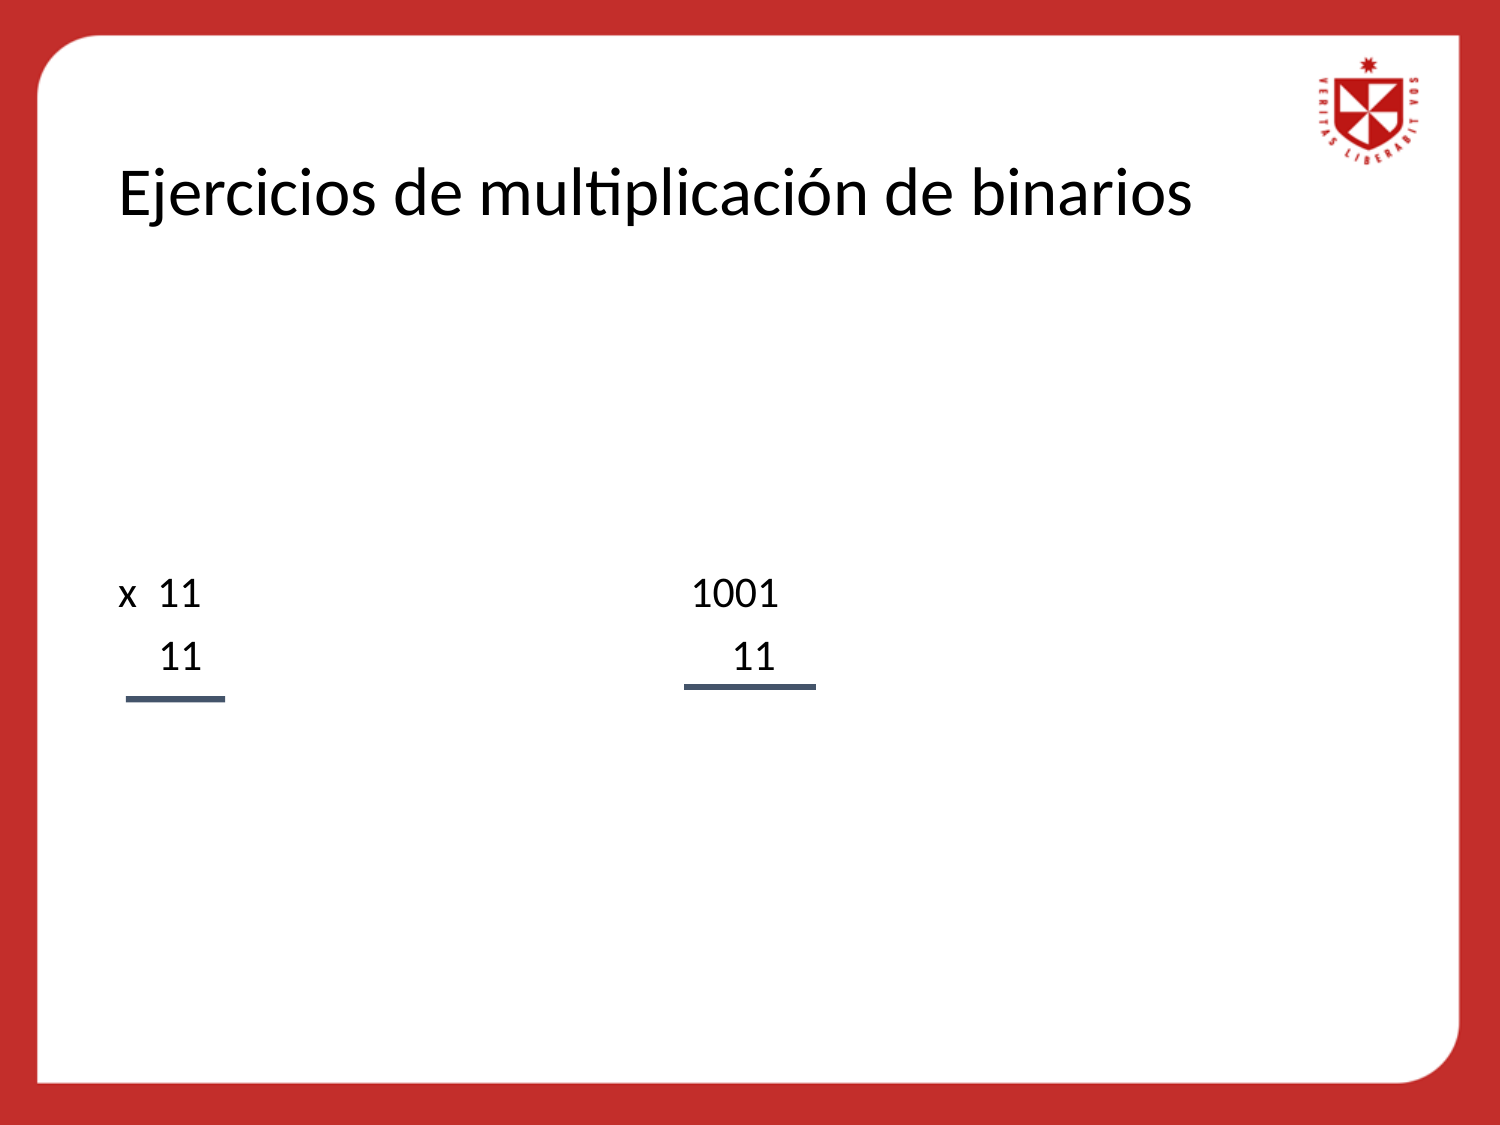

# Ejercicios de multiplicación de binarios
x  11                                                 1001
    11                                                     11